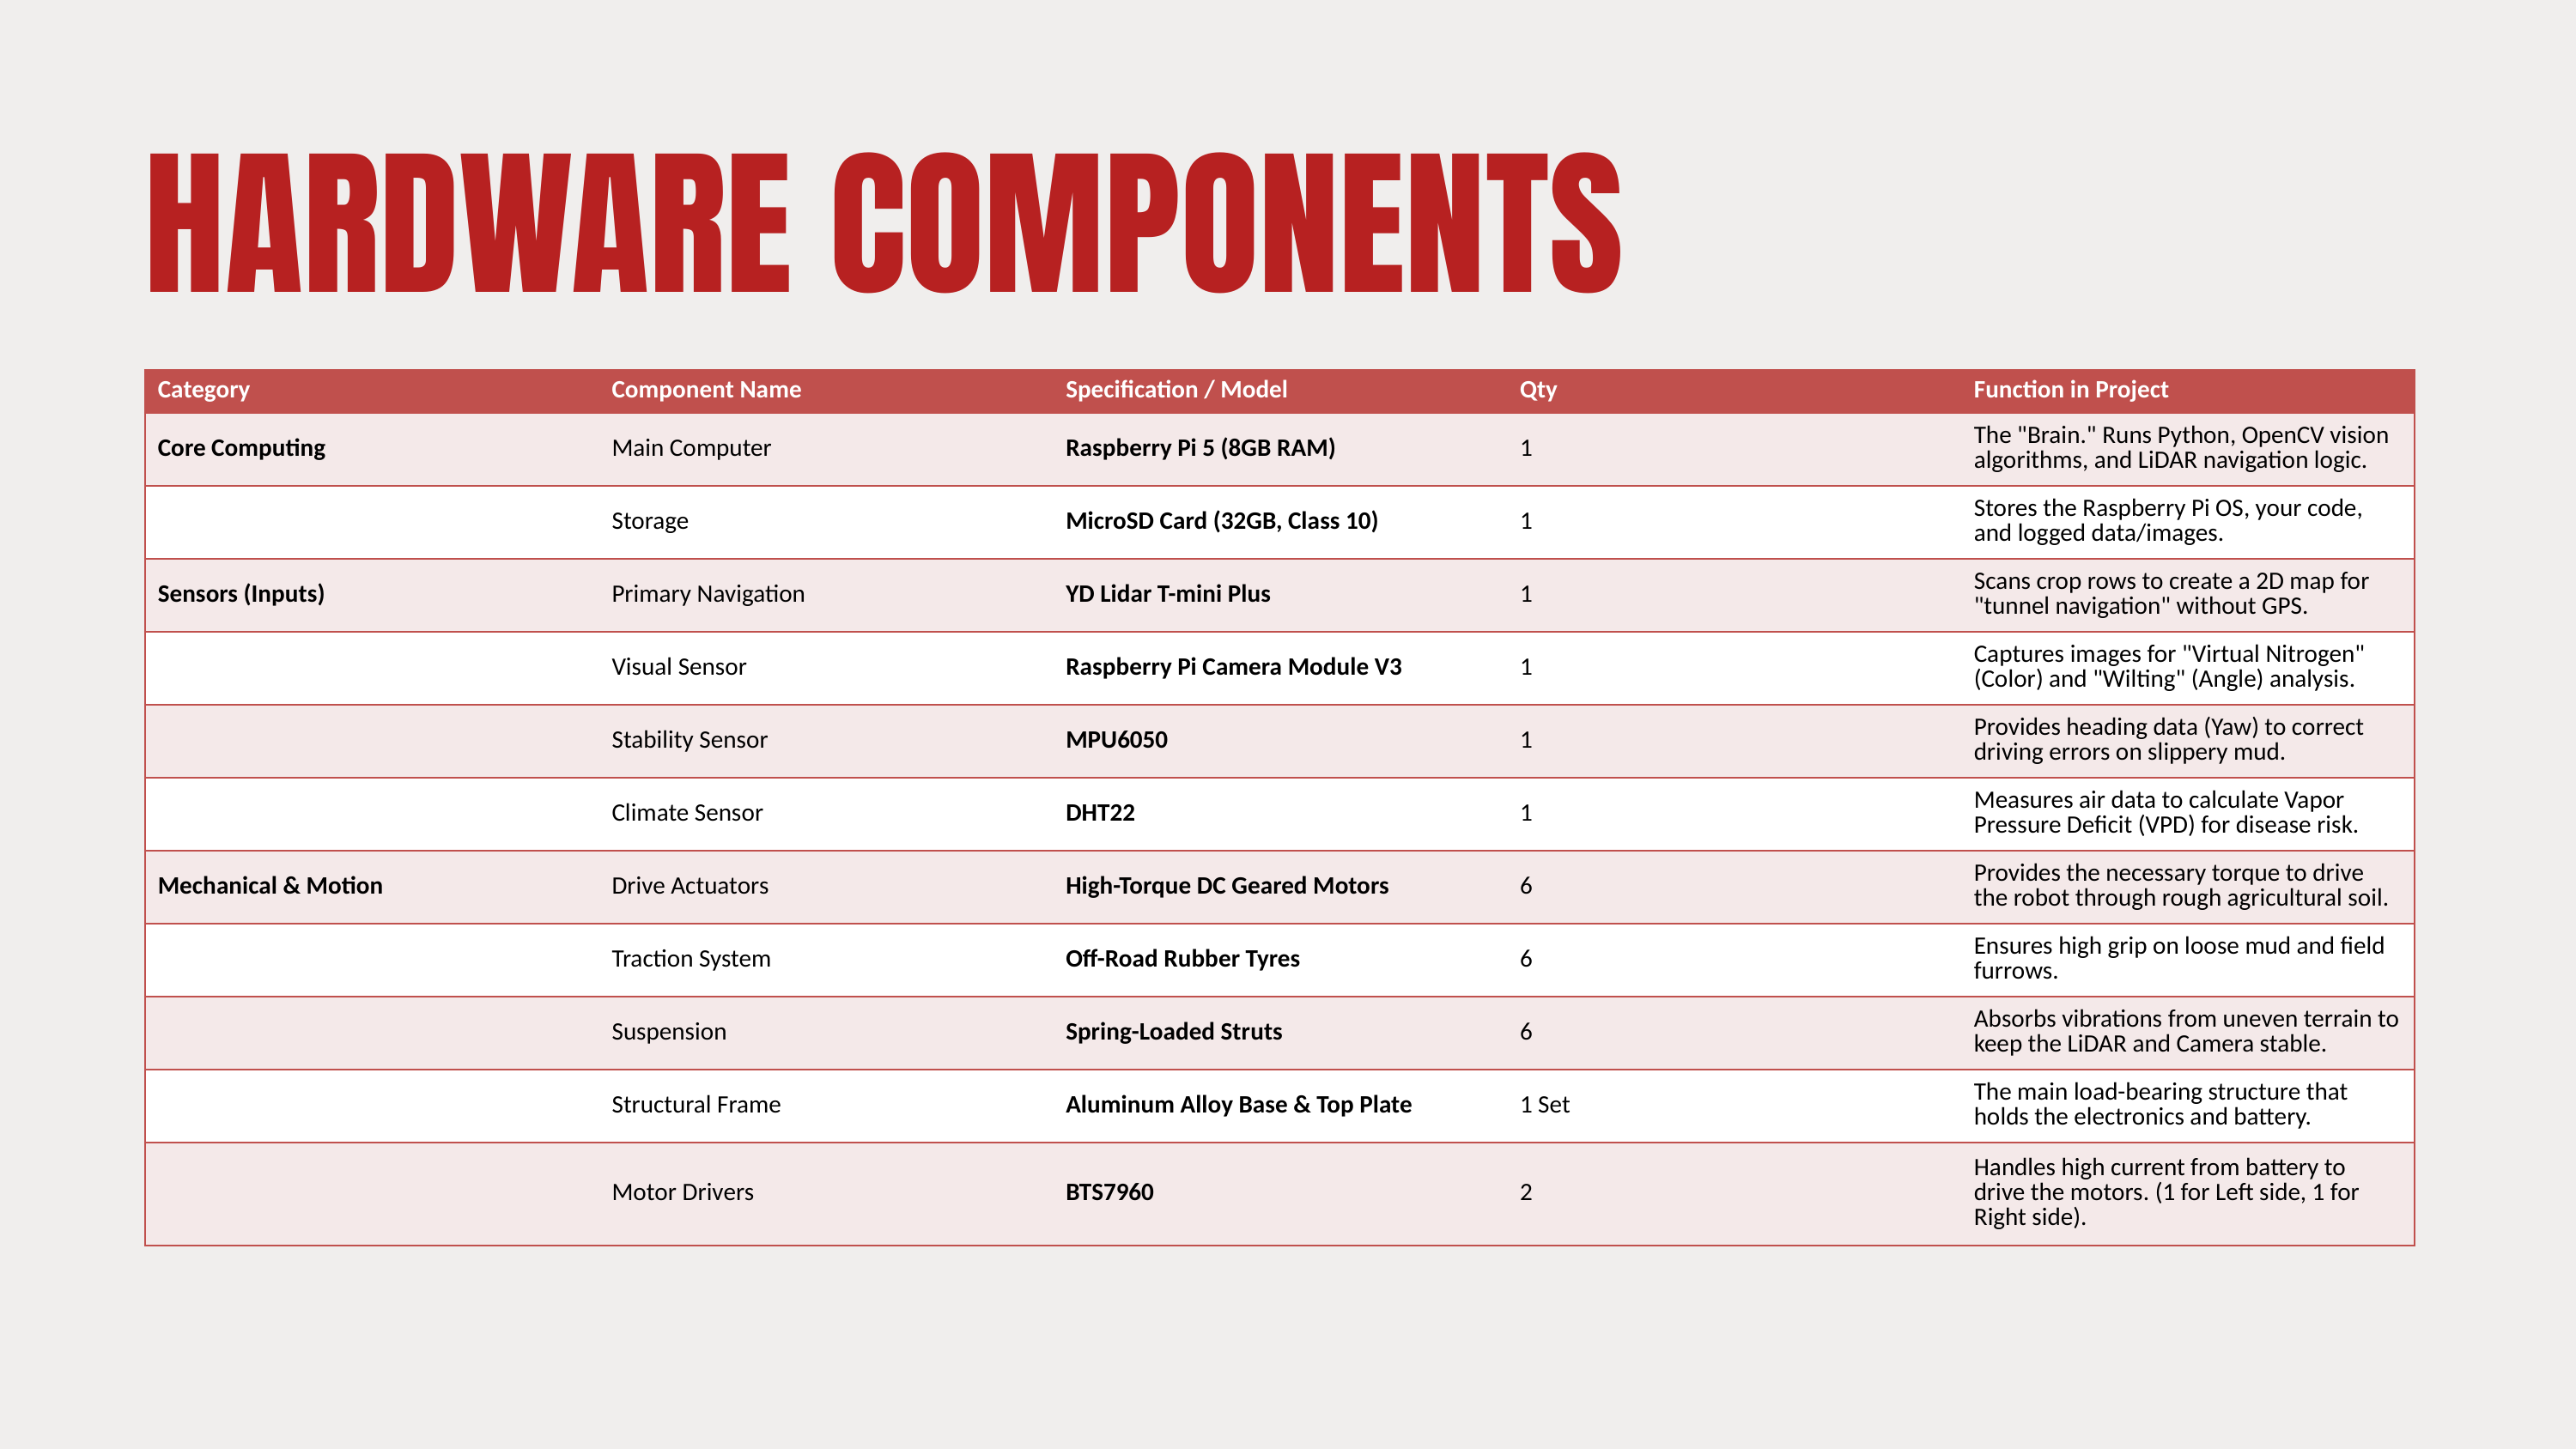

HARDWARE COMPONENTS
| Category | Component Name | Specification / Model | Qty | Function in Project |
| --- | --- | --- | --- | --- |
| Core Computing | Main Computer | Raspberry Pi 5 (8GB RAM) | 1 | The "Brain." Runs Python, OpenCV vision algorithms, and LiDAR navigation logic. |
|  | Storage | MicroSD Card (32GB, Class 10) | 1 | Stores the Raspberry Pi OS, your code, and logged data/images. |
| Sensors (Inputs) | Primary Navigation | YD Lidar T-mini Plus | 1 | Scans crop rows to create a 2D map for "tunnel navigation" without GPS. |
|  | Visual Sensor | Raspberry Pi Camera Module V3 | 1 | Captures images for "Virtual Nitrogen" (Color) and "Wilting" (Angle) analysis. |
|  | Stability Sensor | MPU6050 | 1 | Provides heading data (Yaw) to correct driving errors on slippery mud. |
|  | Climate Sensor | DHT22 | 1 | Measures air data to calculate Vapor Pressure Deficit (VPD) for disease risk. |
| Mechanical & Motion | Drive Actuators | High-Torque DC Geared Motors | 6 | Provides the necessary torque to drive the robot through rough agricultural soil. |
|  | Traction System | Off-Road Rubber Tyres | 6 | Ensures high grip on loose mud and field furrows. |
|  | Suspension | Spring-Loaded Struts | 6 | Absorbs vibrations from uneven terrain to keep the LiDAR and Camera stable. |
|  | Structural Frame | Aluminum Alloy Base & Top Plate | 1 Set | The main load-bearing structure that holds the electronics and battery. |
|  | Motor Drivers | BTS7960 | 2 | Handles high current from battery to drive the motors. (1 for Left side, 1 for Right side). |